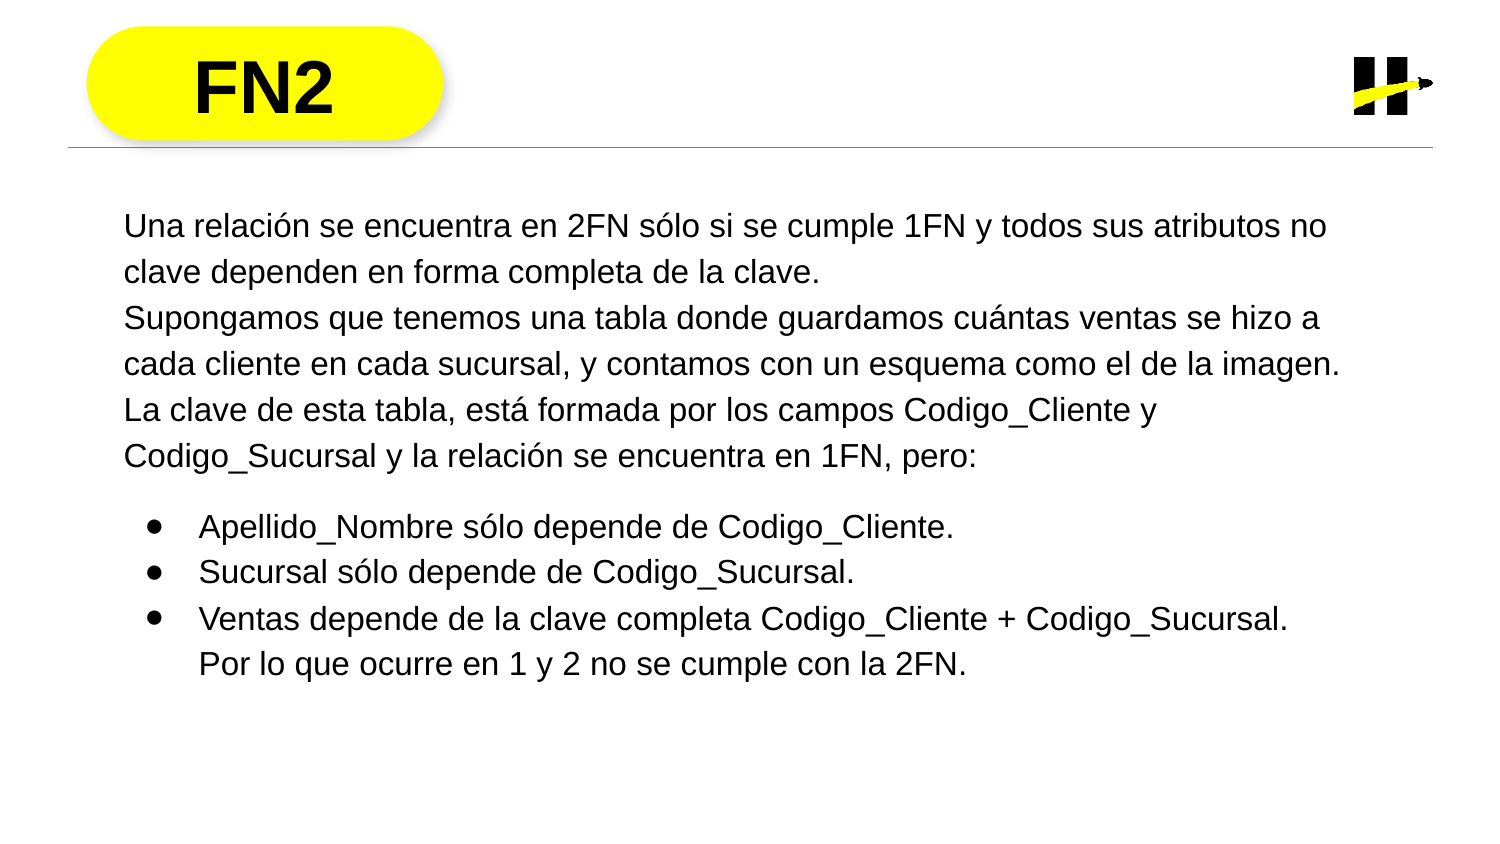

FN2
Una relación se encuentra en 2FN sólo si se cumple 1FN y todos sus atributos no clave dependen en forma completa de la clave.
Supongamos que tenemos una tabla donde guardamos cuántas ventas se hizo a cada cliente en cada sucursal, y contamos con un esquema como el de la imagen.
La clave de esta tabla, está formada por los campos Codigo_Cliente y Codigo_Sucursal y la relación se encuentra en 1FN, pero:
Apellido_Nombre sólo depende de Codigo_Cliente.
Sucursal sólo depende de Codigo_Sucursal.
Ventas depende de la clave completa Codigo_Cliente + Codigo_Sucursal.
Por lo que ocurre en 1 y 2 no se cumple con la 2FN.